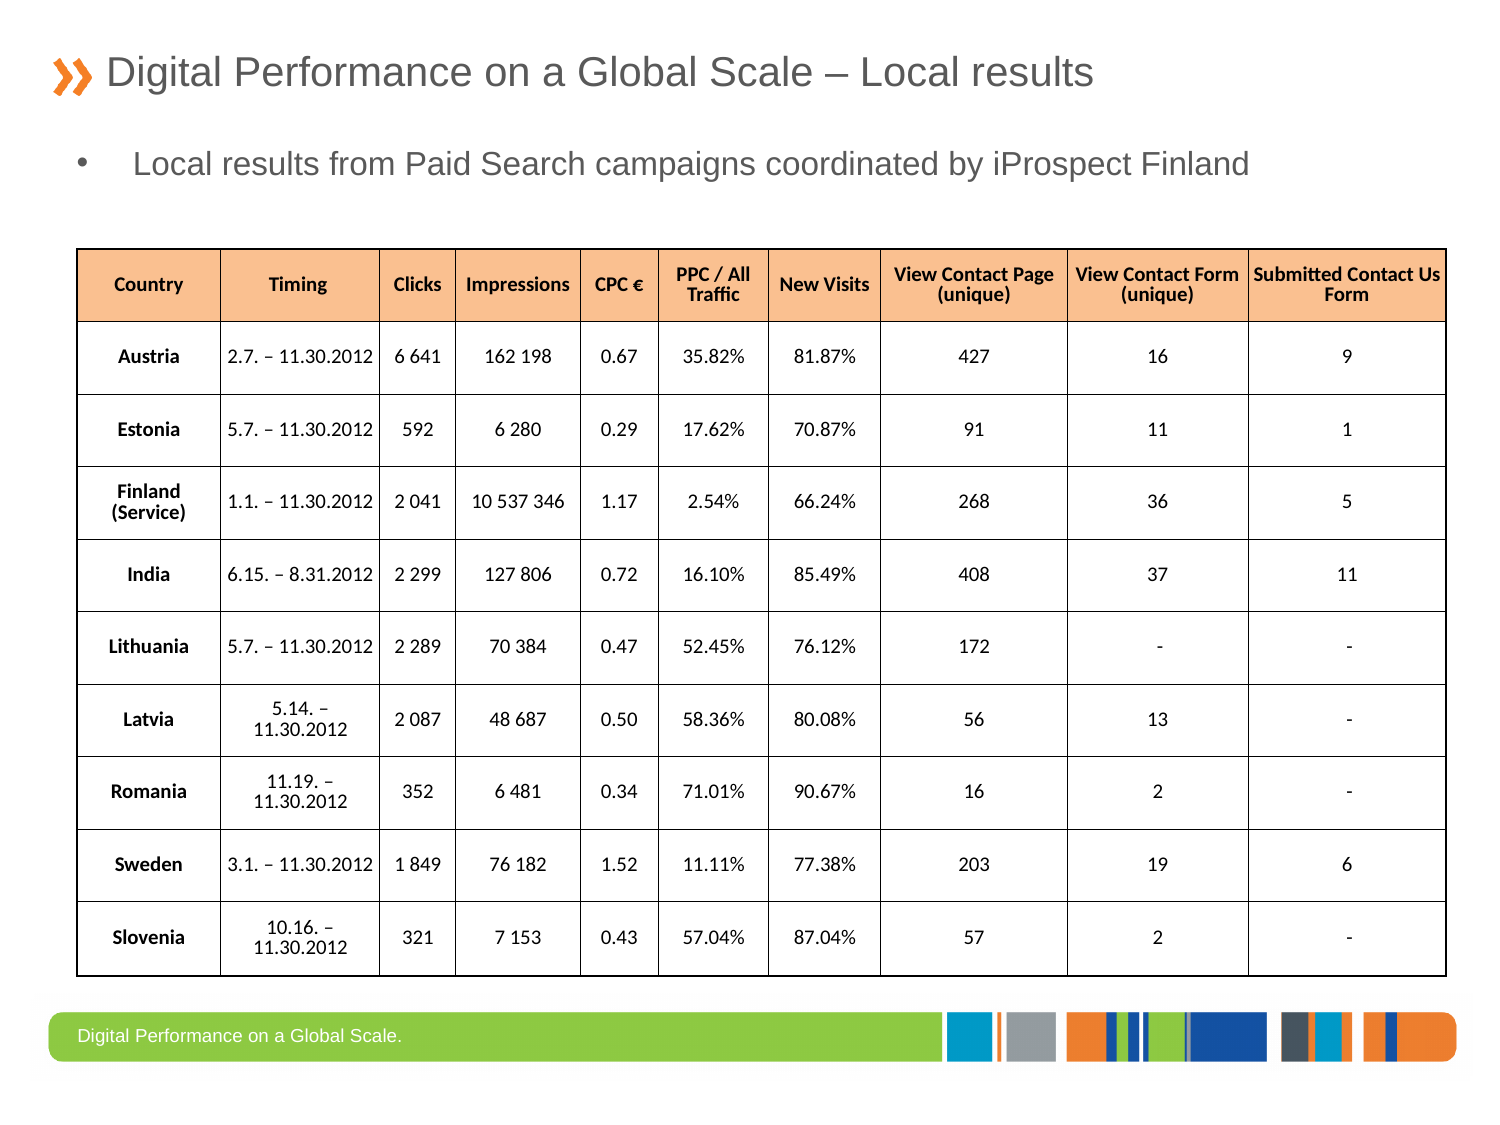

Digital Performance on a Global Scale – Local results
Local results from Paid Search campaigns coordinated by iProspect Finland
| Country | Timing | Clicks | Impressions | CPC € | PPC / All Traffic | New Visits | View Contact Page (unique) | View Contact Form (unique) | Submitted Contact Us Form |
| --- | --- | --- | --- | --- | --- | --- | --- | --- | --- |
| Austria | 2.7. – 11.30.2012 | 6 641 | 162 198 | 0.67 | 35.82% | 81.87% | 427 | 16 | 9 |
| Estonia | 5.7. – 11.30.2012 | 592 | 6 280 | 0.29 | 17.62% | 70.87% | 91 | 11 | 1 |
| Finland (Service) | 1.1. – 11.30.2012 | 2 041 | 10 537 346 | 1.17 | 2.54% | 66.24% | 268 | 36 | 5 |
| India | 6.15. – 8.31.2012 | 2 299 | 127 806 | 0.72 | 16.10% | 85.49% | 408 | 37 | 11 |
| Lithuania | 5.7. – 11.30.2012 | 2 289 | 70 384 | 0.47 | 52.45% | 76.12% | 172 | - | - |
| Latvia | 5.14. – 11.30.2012 | 2 087 | 48 687 | 0.50 | 58.36% | 80.08% | 56 | 13 | - |
| Romania | 11.19. – 11.30.2012 | 352 | 6 481 | 0.34 | 71.01% | 90.67% | 16 | 2 | - |
| Sweden | 3.1. – 11.30.2012 | 1 849 | 76 182 | 1.52 | 11.11% | 77.38% | 203 | 19 | 6 |
| Slovenia | 10.16. – 11.30.2012 | 321 | 7 153 | 0.43 | 57.04% | 87.04% | 57 | 2 | - |